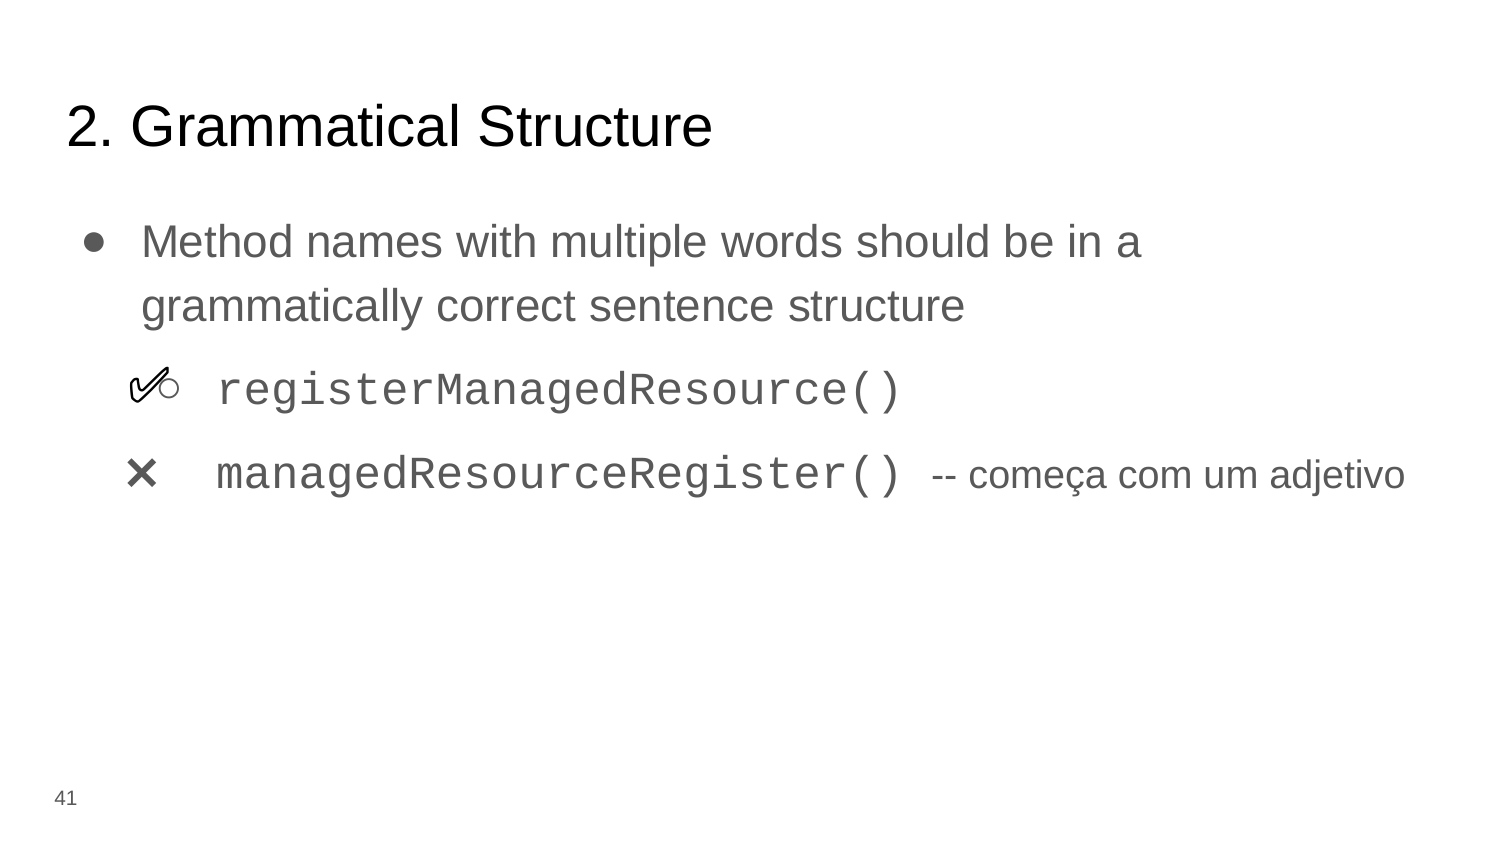

# 2. Grammatical Structure
Method names with multiple words should be in a grammatically correct sentence structure
registerManagedResource()
managedResourceRegister() -- começa com um adjetivo
✅
❌
41